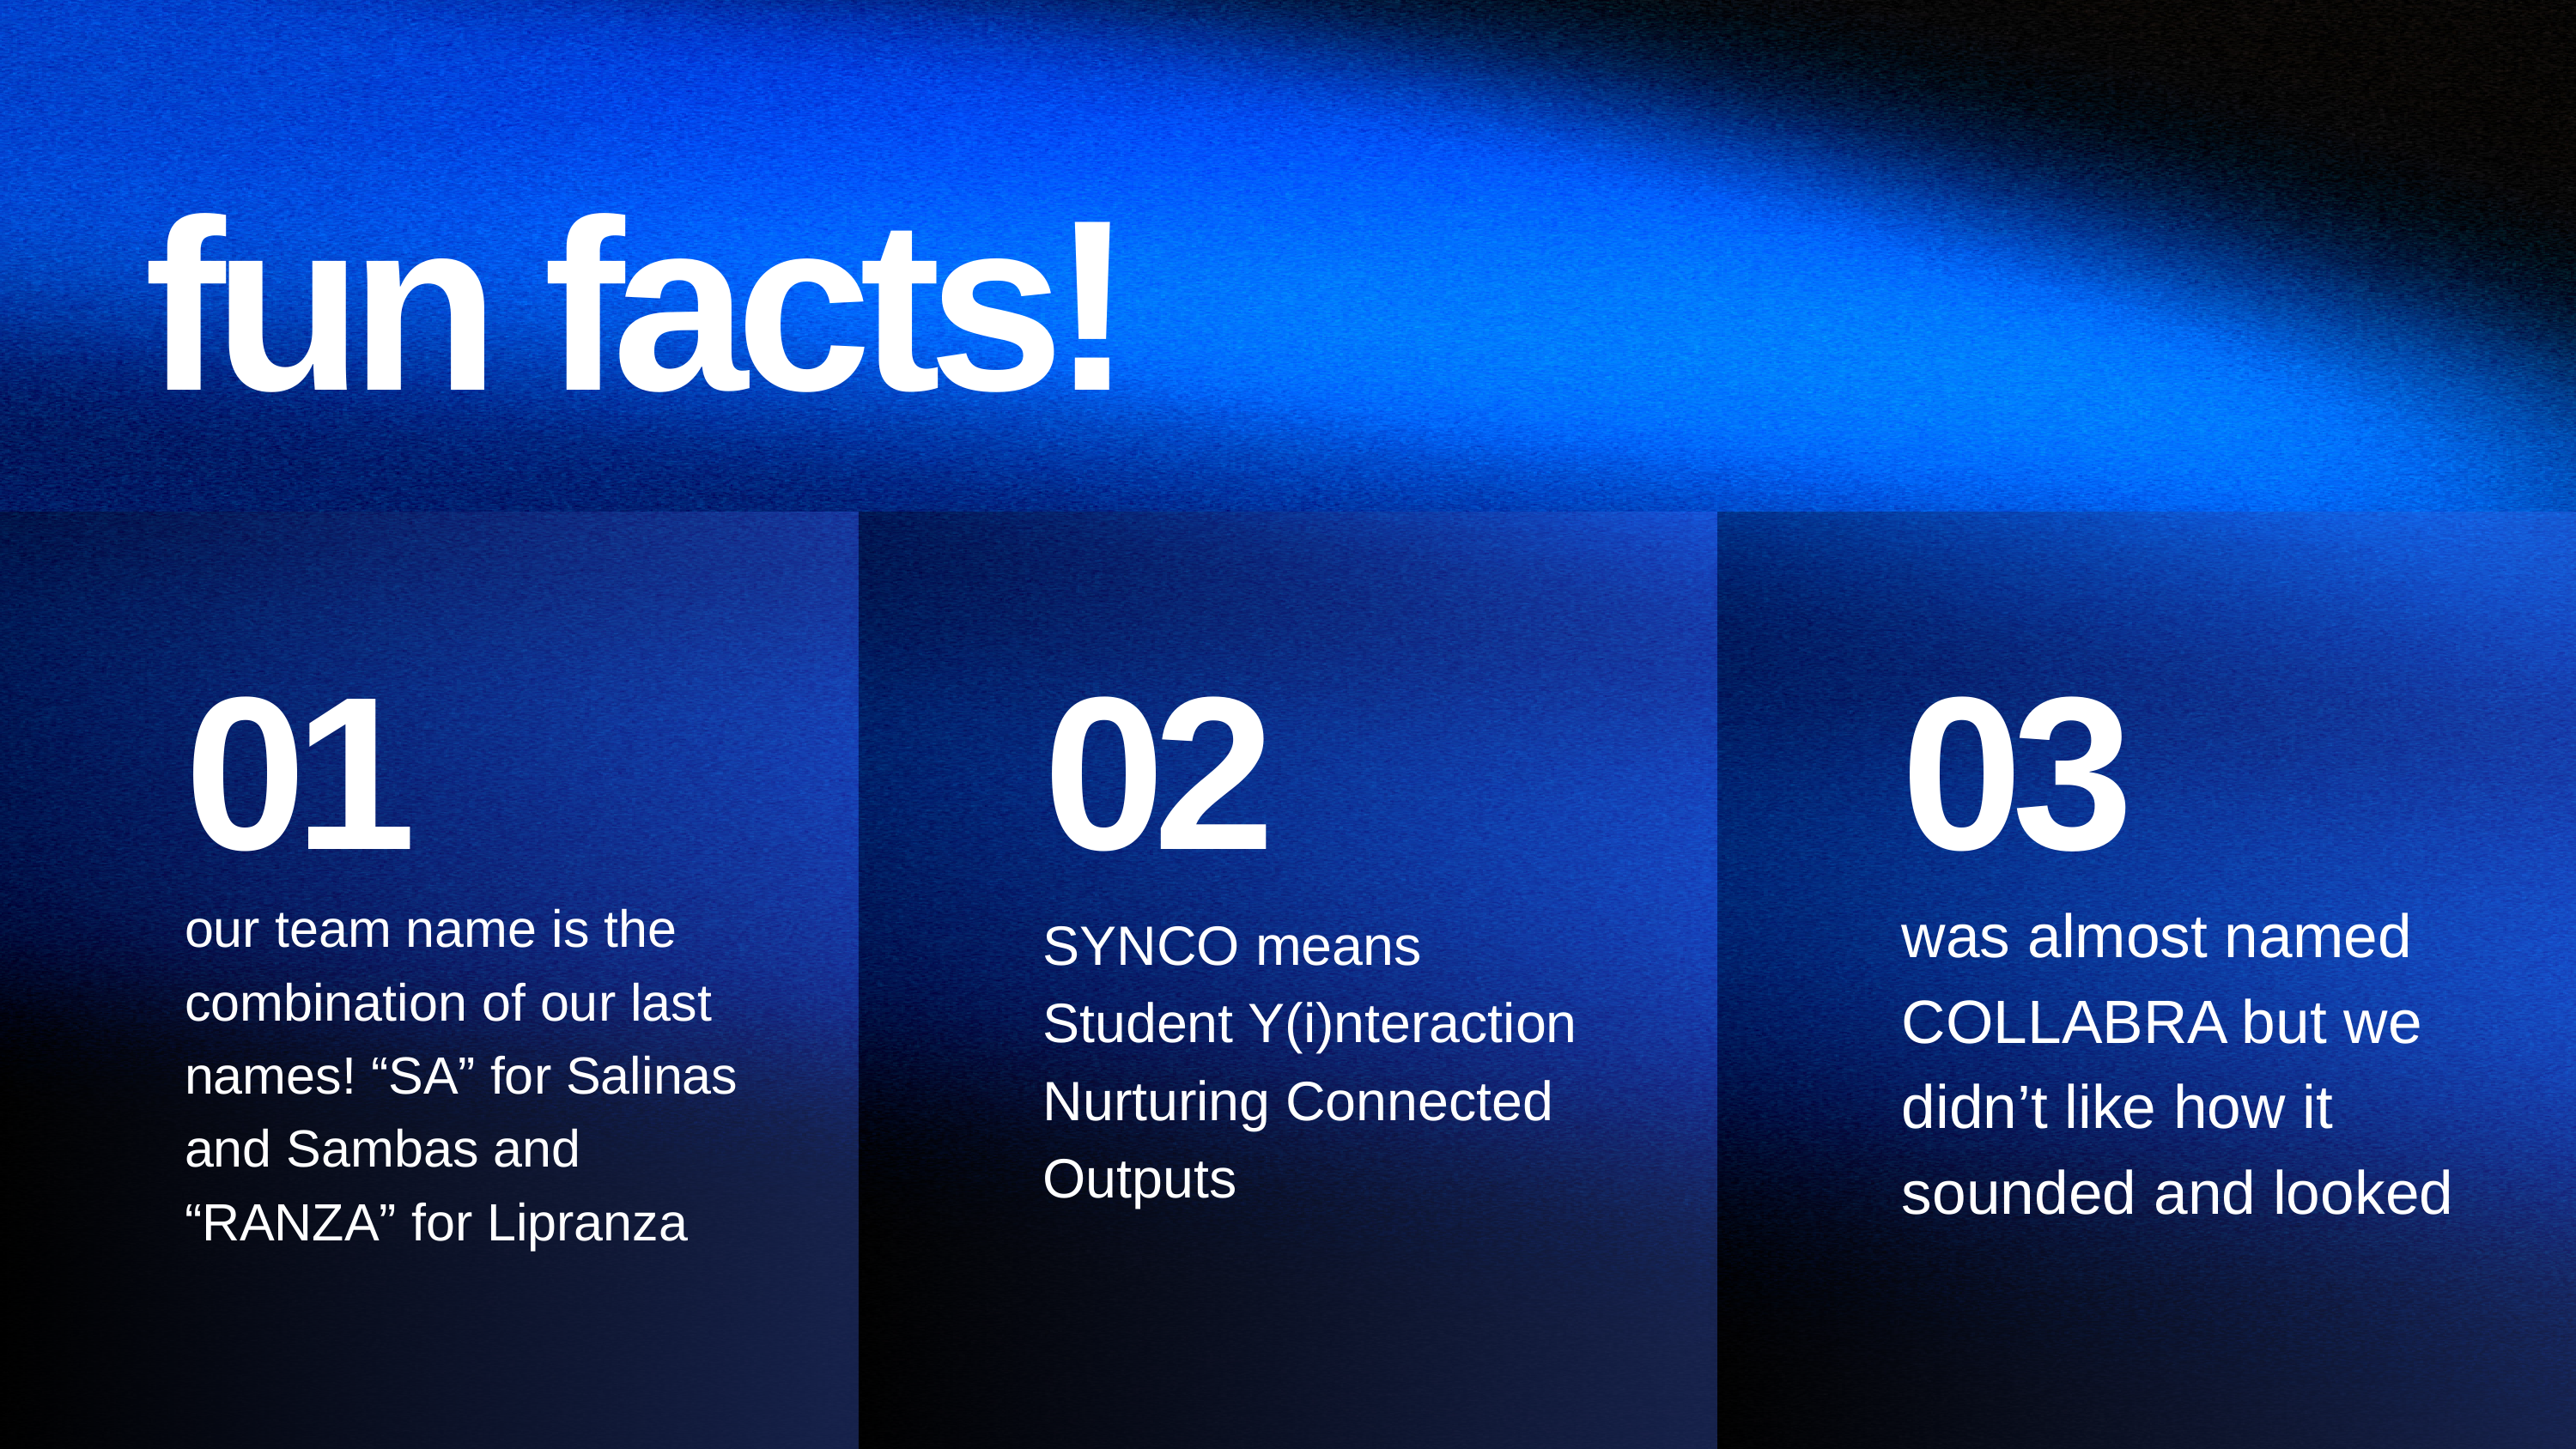

fun facts!

01
02
03
our team name is the combination of our last names! “SA” for Salinas and Sambas and “RANZA” for Lipranza
was almost named COLLABRA but we didn’t like how it sounded and looked
SYNCO means Student Y(i)nteraction Nurturing Connected Outputs